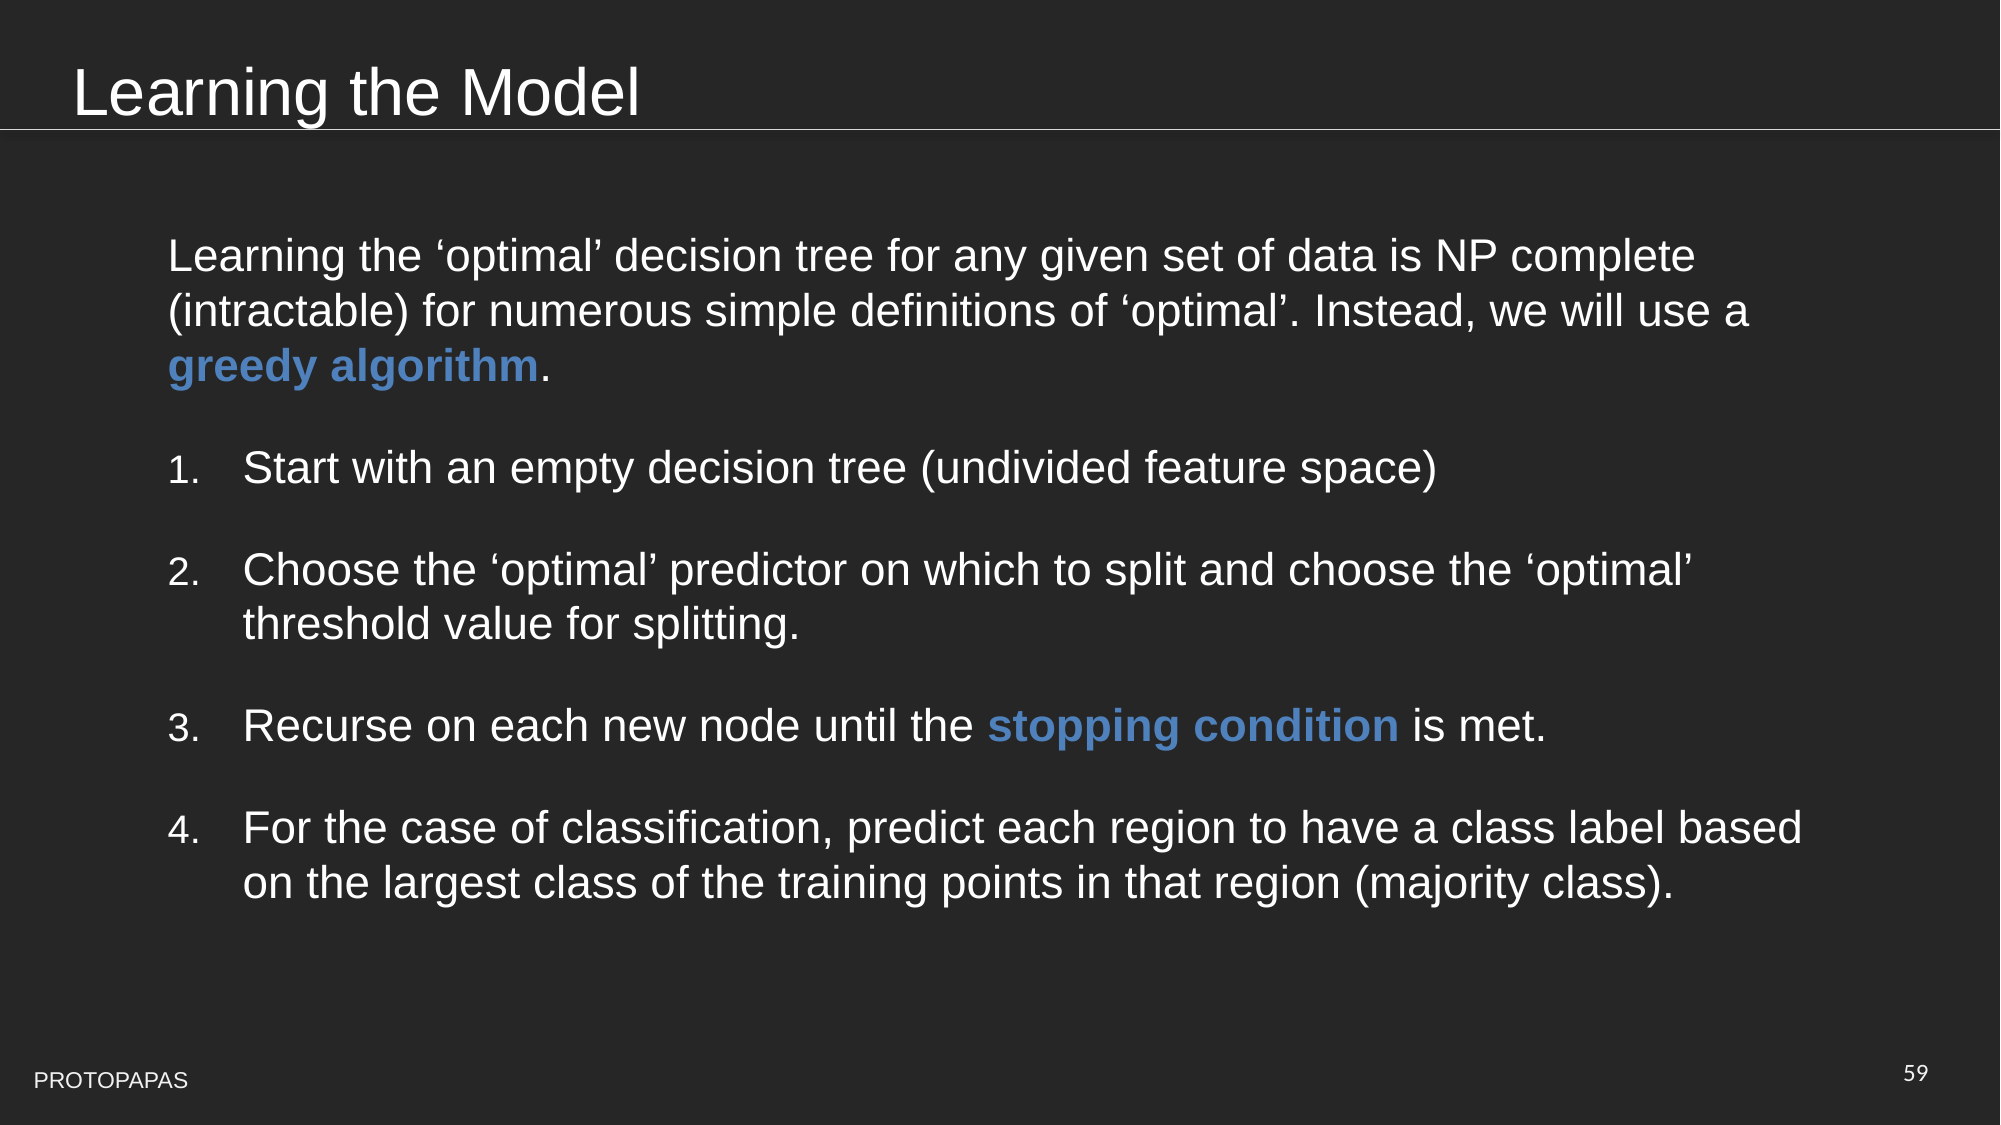

# Learning the Model
Learning the ‘optimal’ decision tree for any given set of data is NP complete (intractable) for numerous simple definitions of ‘optimal’. Instead, we will use a greedy algorithm.
Start with an empty decision tree (undivided feature space)
Choose the ‘optimal’ predictor on which to split and choose the ‘optimal’ threshold value for splitting.
Recurse on each new node until the stopping condition is met.
For the case of classification, predict each region to have a class label based on the largest class of the training points in that region (majority class).

Recurse on each new node until the stopping condition is met.